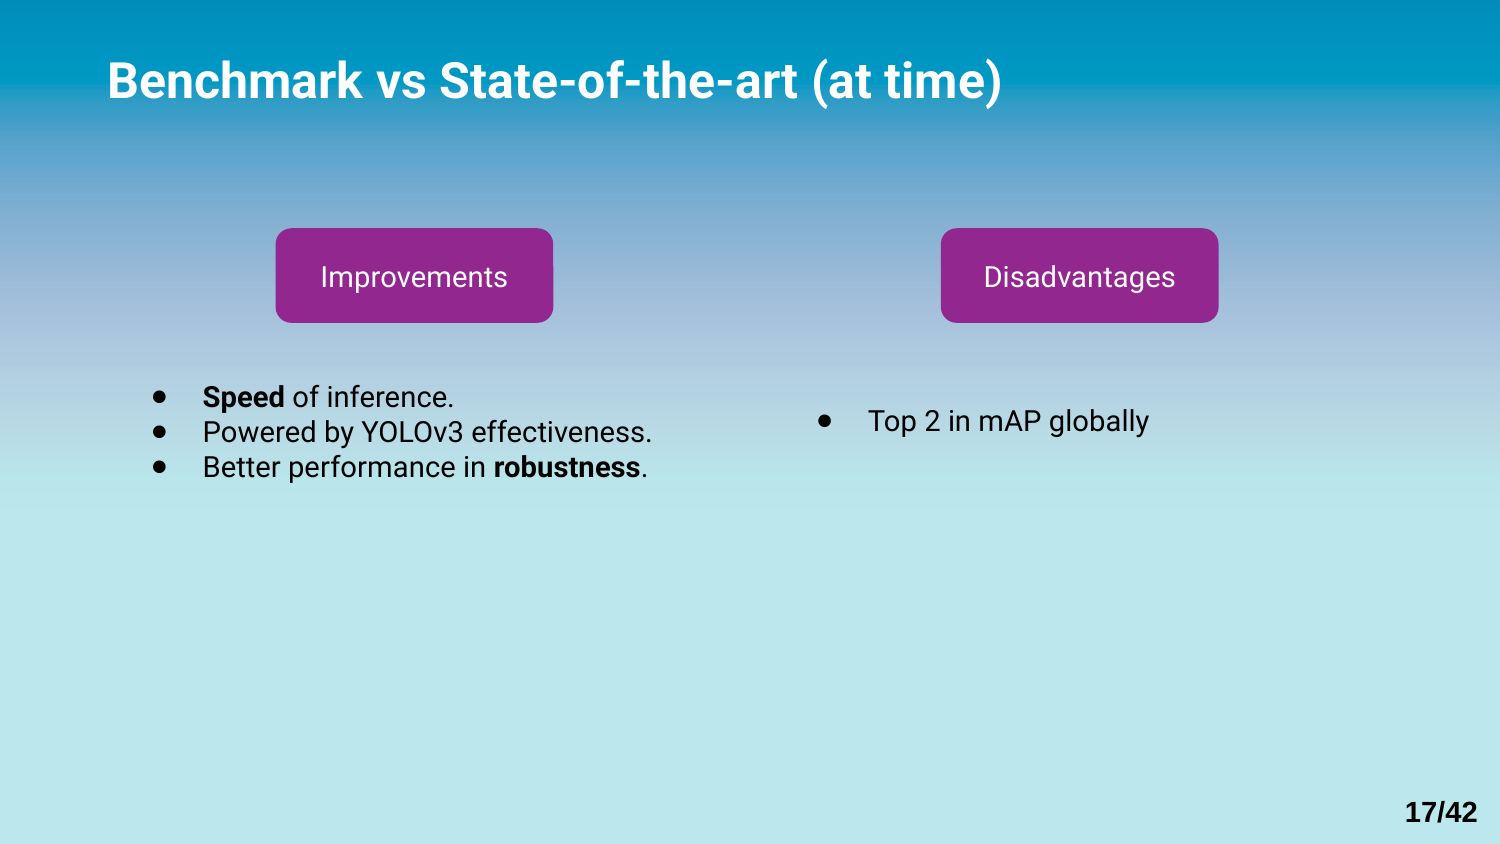

Benchmark vs State-of-the-art (at time)
Improvements
Disadvantages
Speed of inference.
Powered by YOLOv3 effectiveness.
Better performance in robustness.
Top 2 in mAP globally
17/42